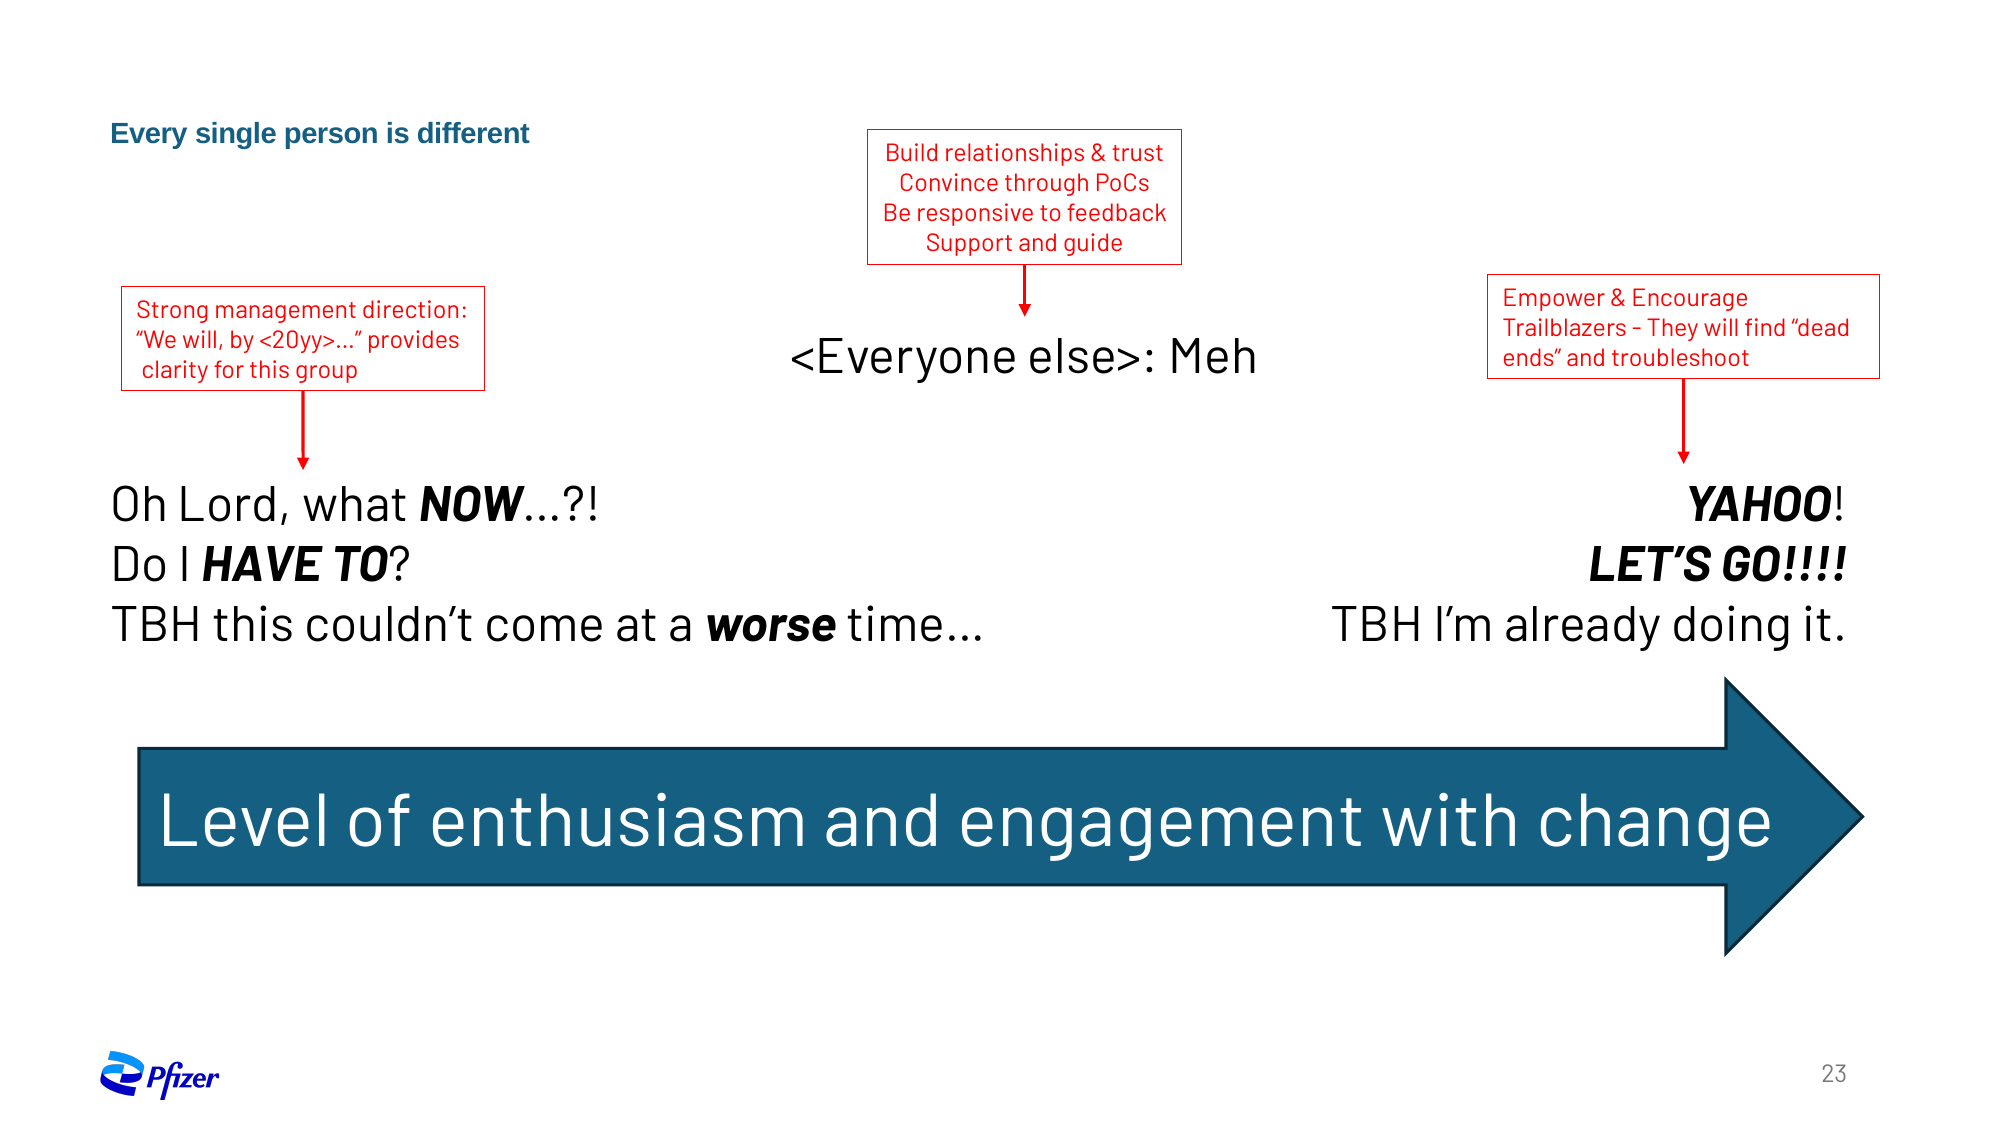

# Every single person is different
Build relationships & trust
Convince through PoCs
Be responsive to feedback
Support and guide
Empower & Encourage
Trailblazers - They will find “dead ends” and troubleshoot
Strong management direction:
“We will, by <20yy>…” provides
 clarity for this group
<Everyone else>: Meh
Oh Lord, what NOW…?!
Do I HAVE TO?
TBH this couldn’t come at a worse time…
YAHOO!
LET’S GO!!!!
TBH I’m already doing it.
Level of enthusiasm and engagement with change
23